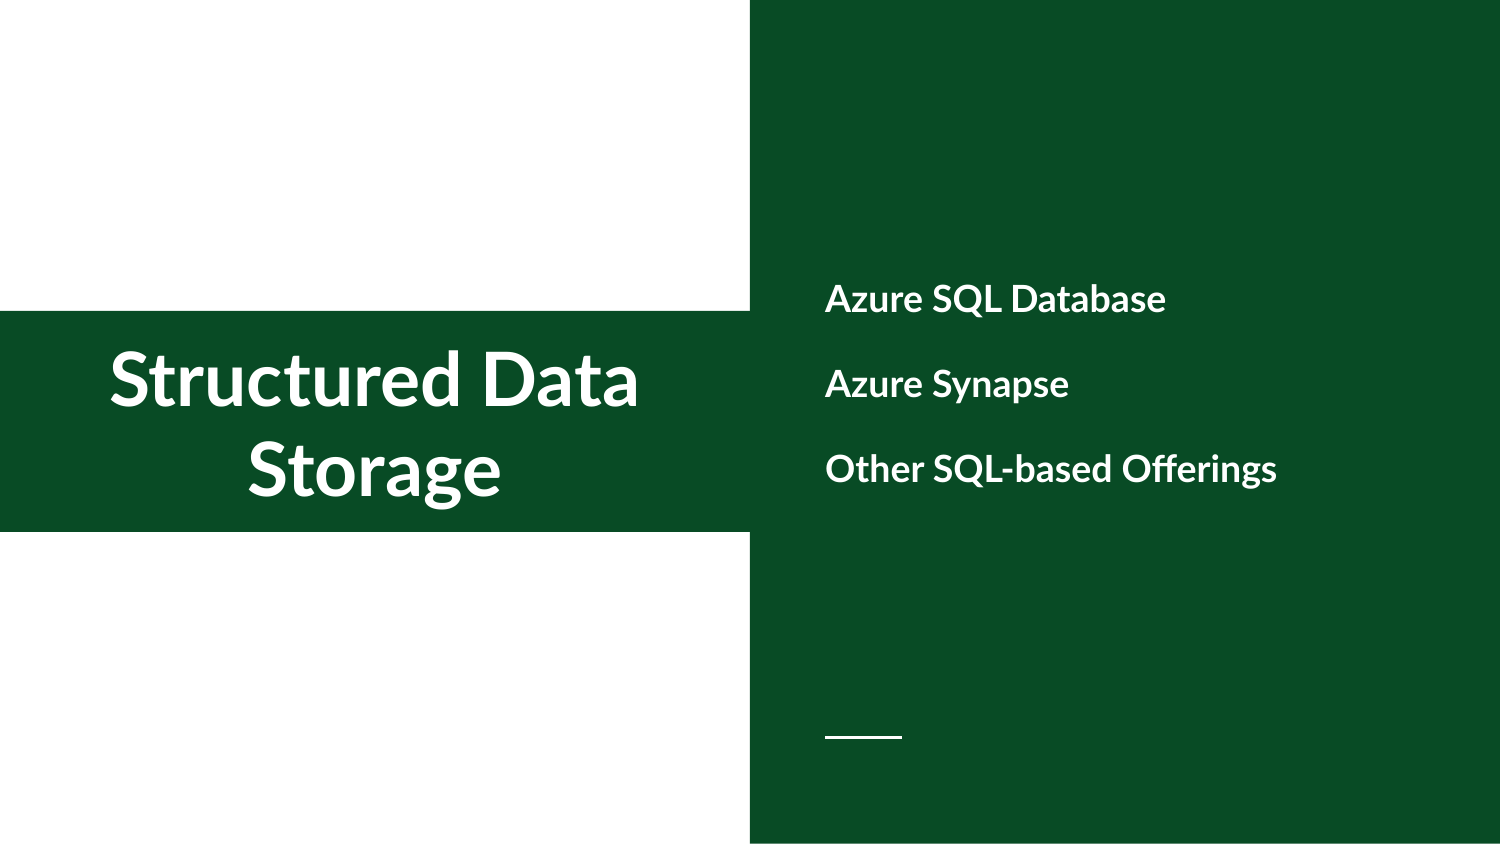

Azure SQL Database
Azure Synapse
Other SQL-based Offerings
Structured Data Storage